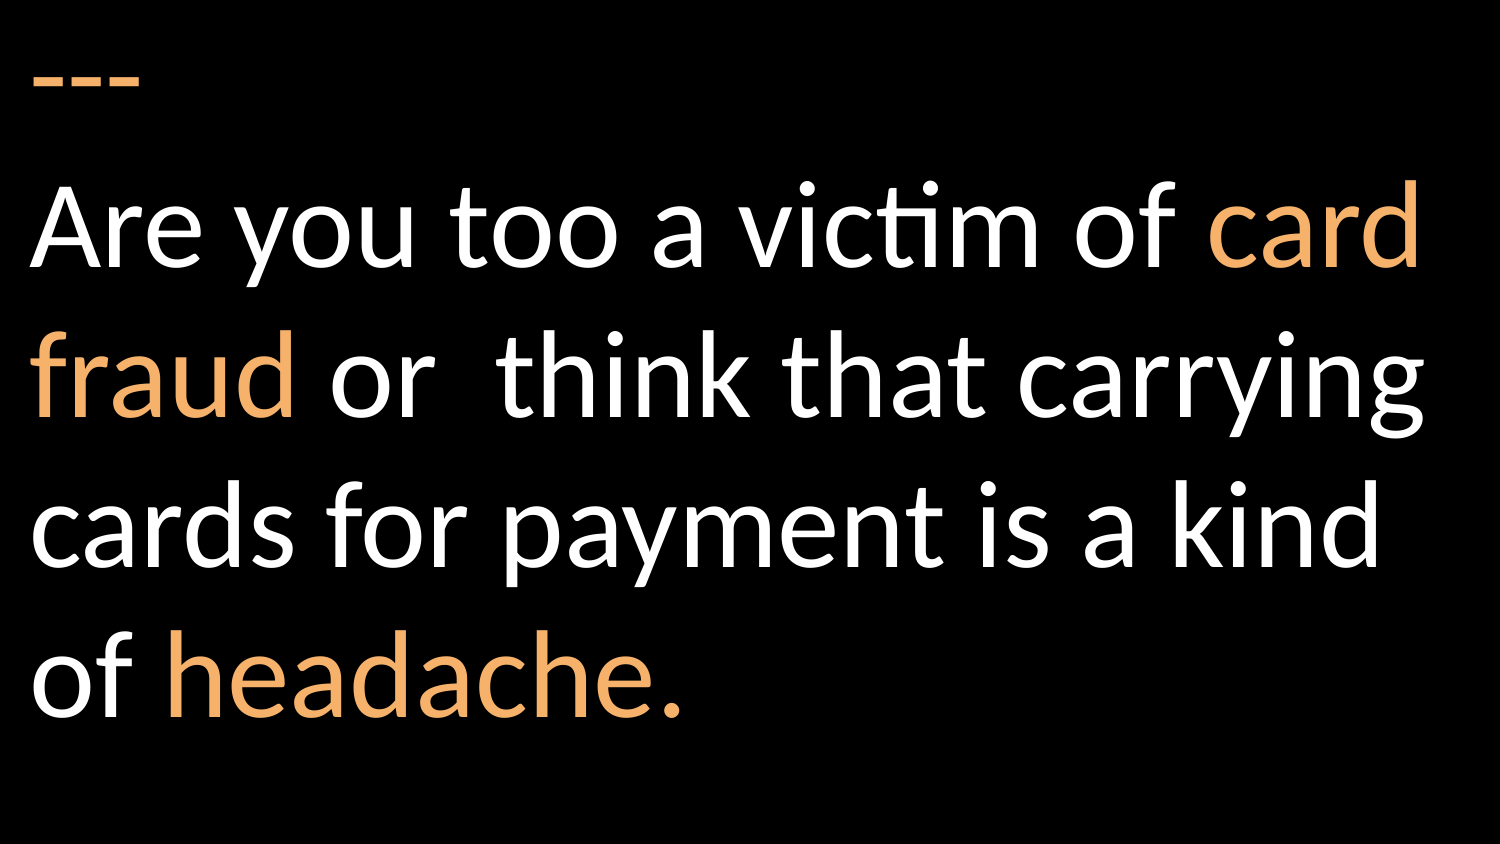

---
Are you too a victim of card fraud or  think that carrying cards for payment is a kind of headache.